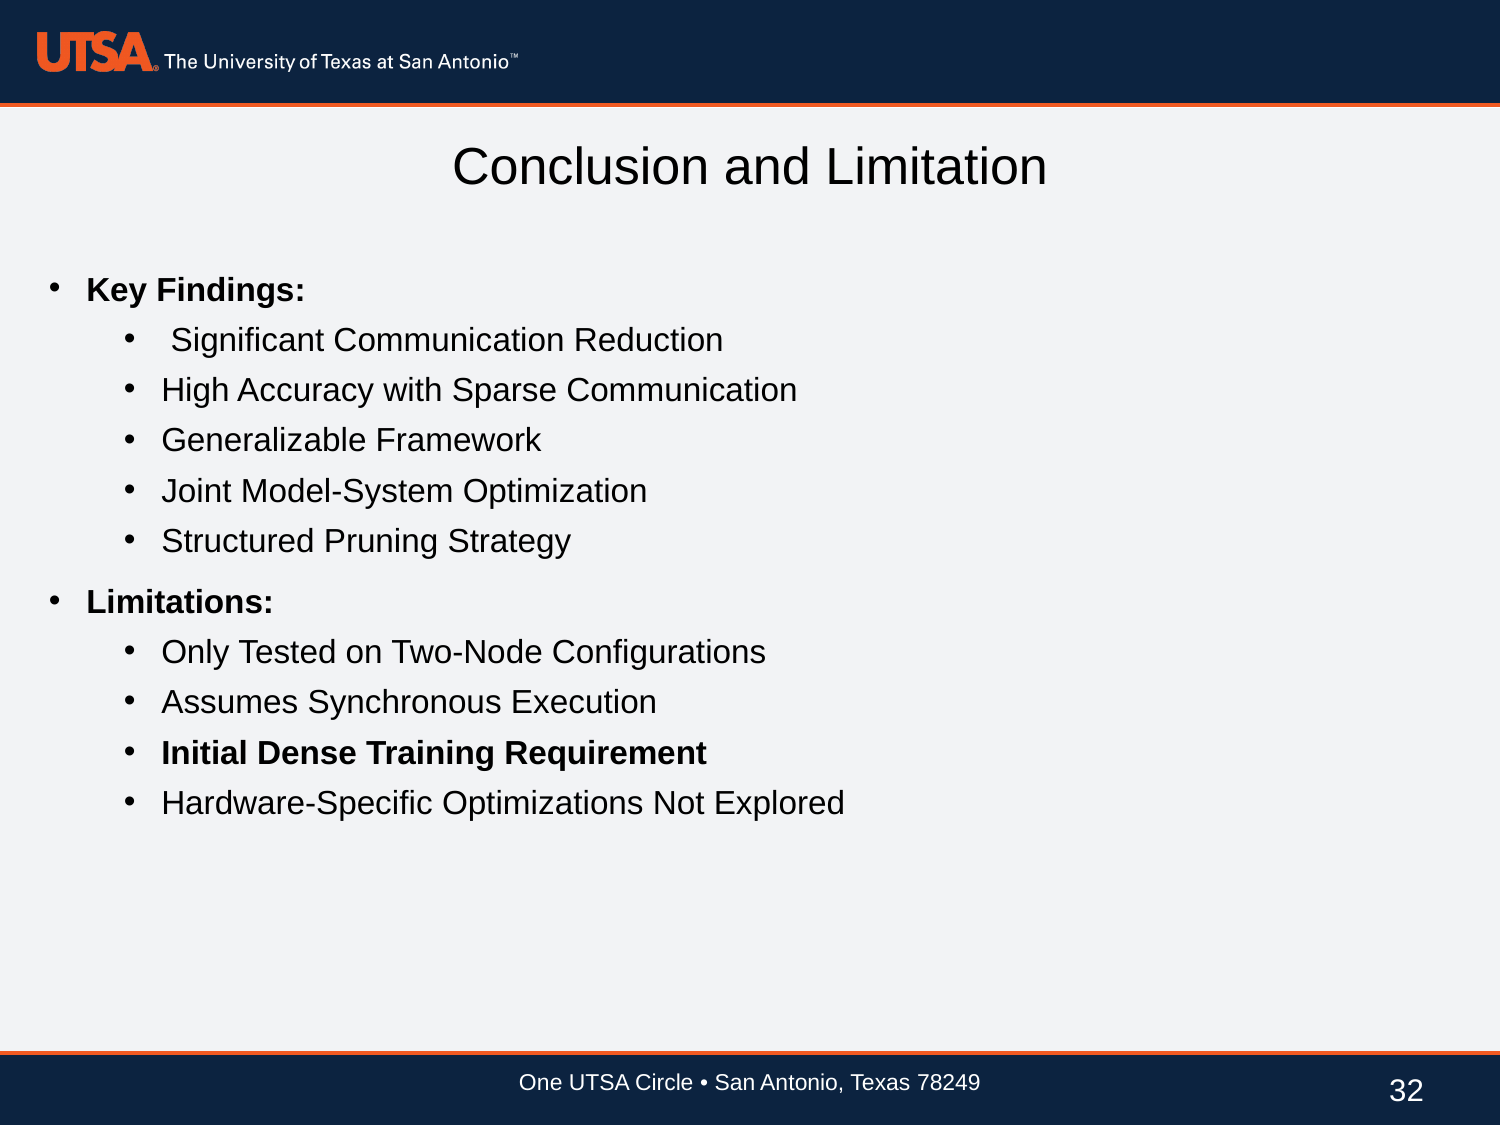

# Conclusion and Limitation
Key Findings:
 Significant Communication Reduction
High Accuracy with Sparse Communication
Generalizable Framework
Joint Model-System Optimization
Structured Pruning Strategy
Limitations:
Only Tested on Two-Node Configurations
Assumes Synchronous Execution
Initial Dense Training Requirement
Hardware-Specific Optimizations Not Explored
One UTSA Circle • San Antonio, Texas 78249

32